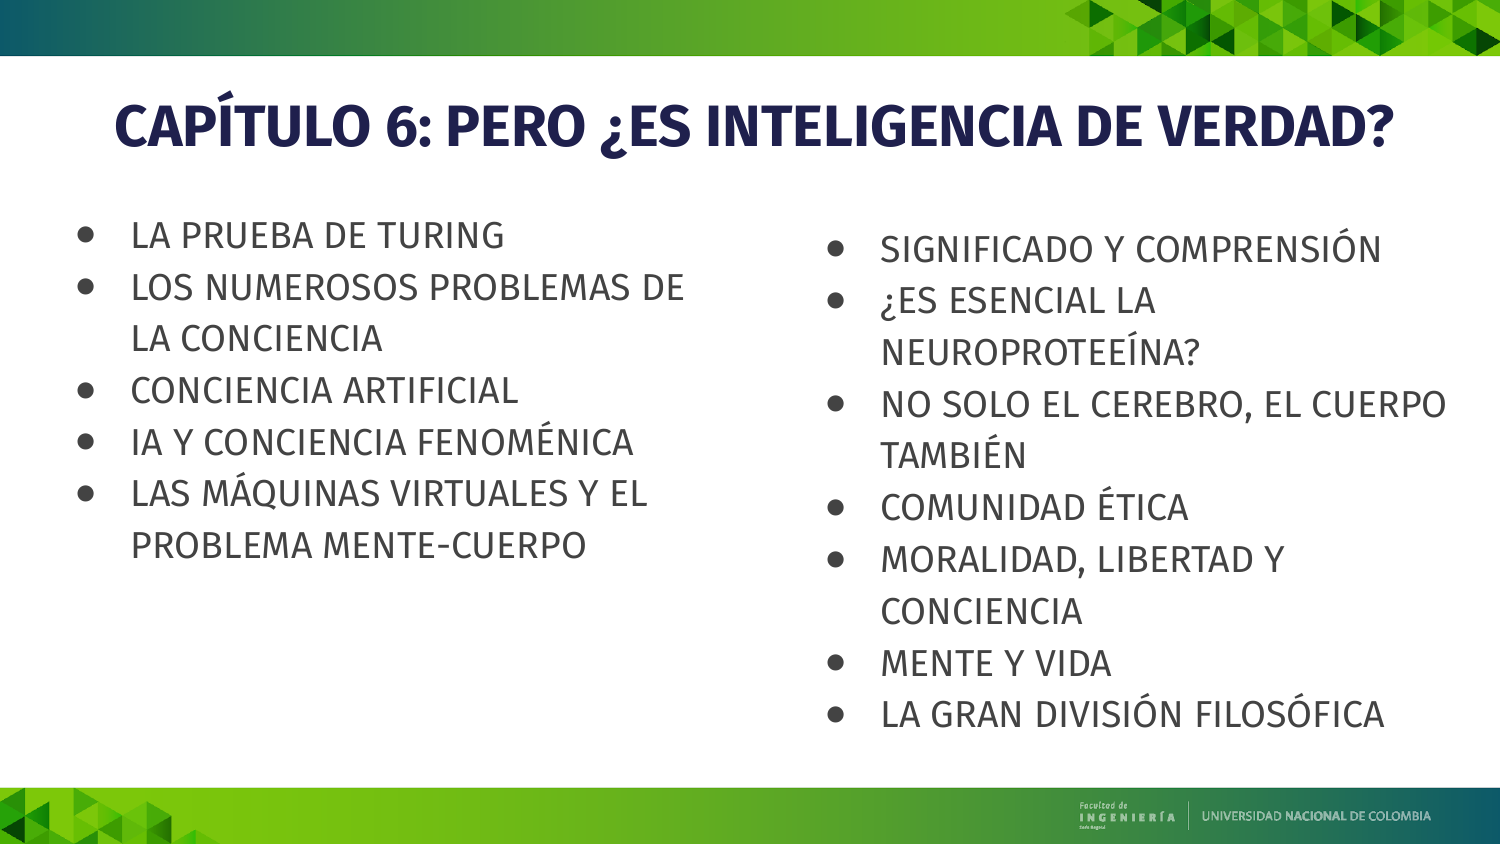

# CAPÍTULO 6: PERO ¿ES INTELIGENCIA DE VERDAD?

LA PRUEBA DE TURING
LOS NUMEROSOS PROBLEMAS DE LA CONCIENCIA
CONCIENCIA ARTIFICIAL
IA Y CONCIENCIA FENOMÉNICA
LAS MÁQUINAS VIRTUALES Y EL PROBLEMA MENTE-CUERPO

SIGNIFICADO Y COMPRENSIÓN
¿ES ESENCIAL LA NEUROPROTEEÍNA?
NO SOLO EL CEREBRO, EL CUERPO TAMBIÉN
COMUNIDAD ÉTICA
MORALIDAD, LIBERTAD Y CONCIENCIA
MENTE Y VIDA
LA GRAN DIVISIÓN FILOSÓFICA